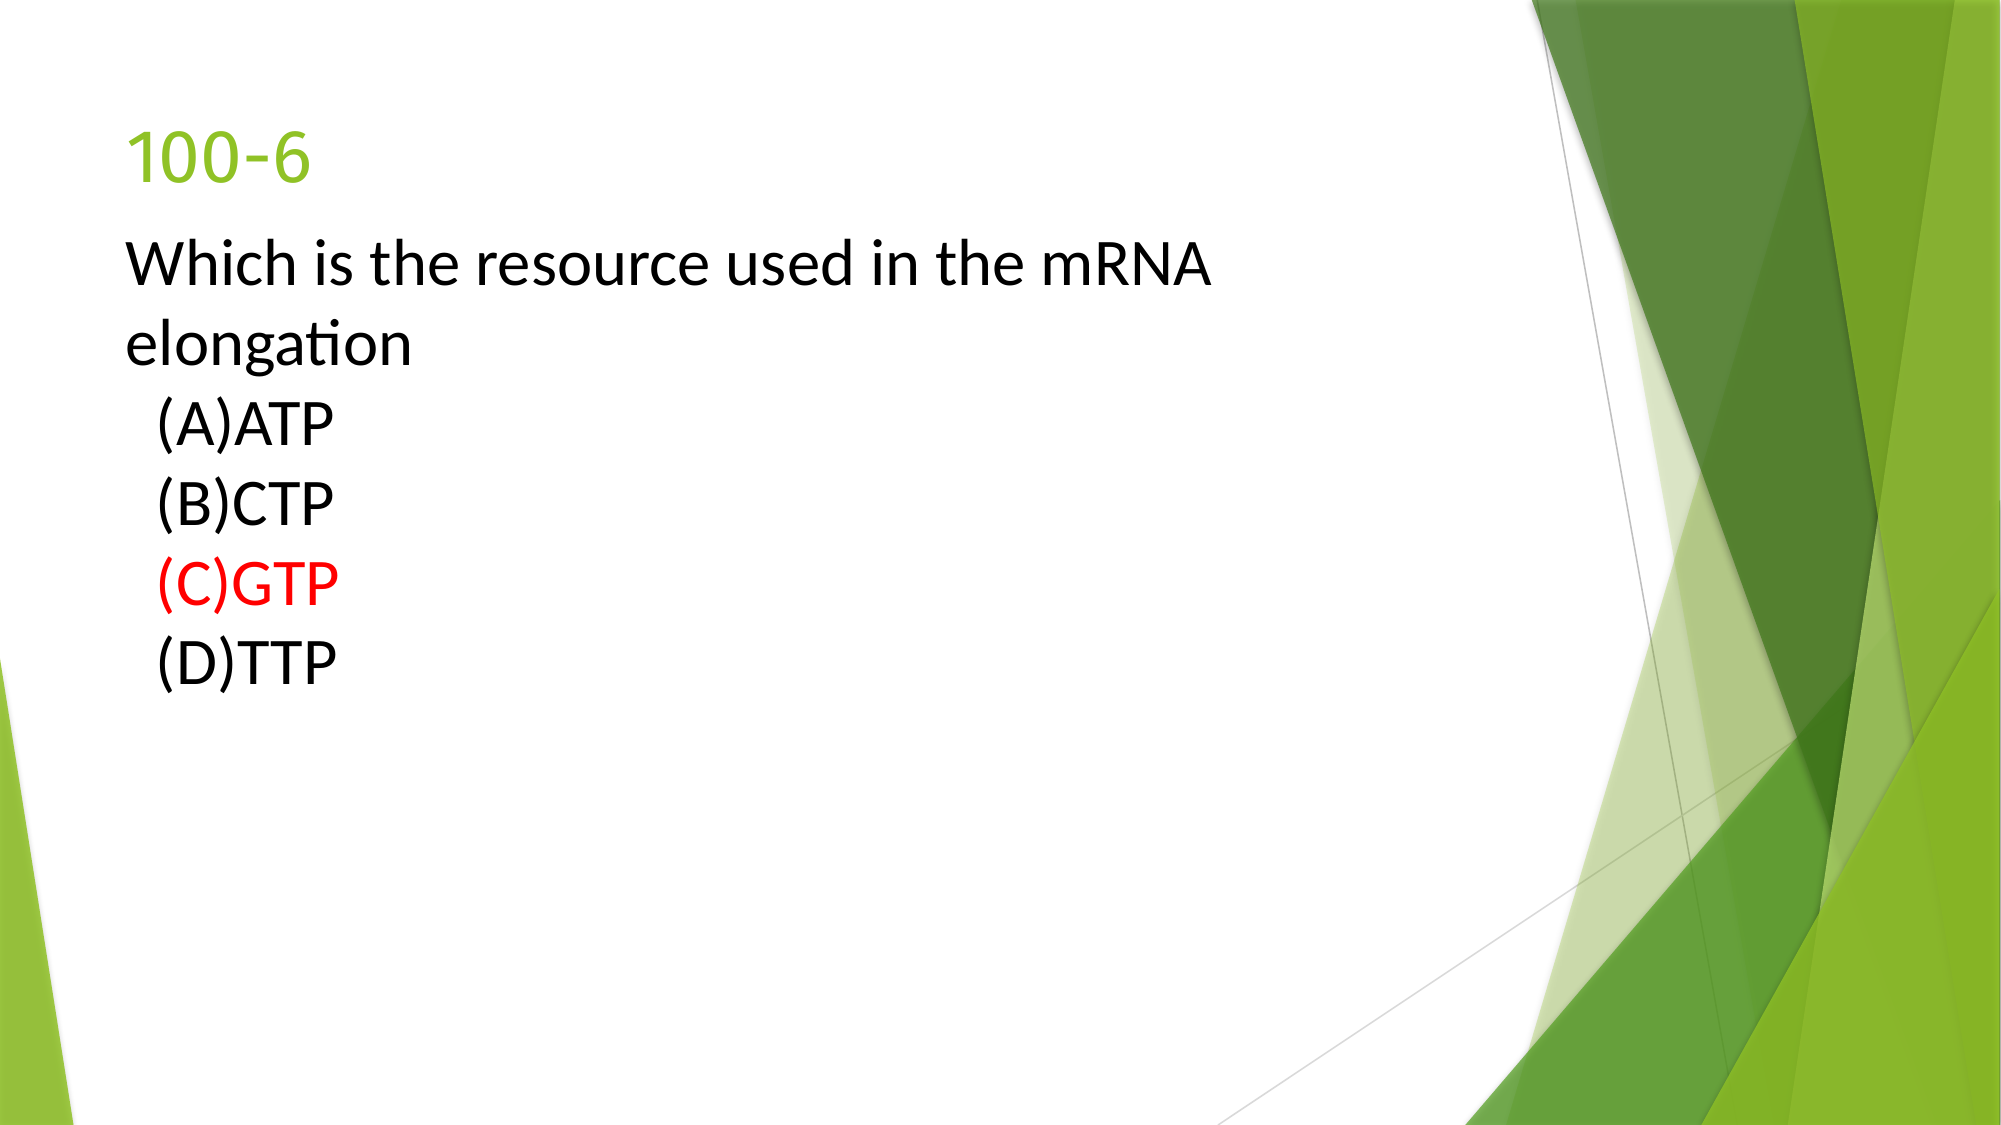

# 100-6
Which is the resource used in the mRNA elongation
  (A)ATP
  (B)CTP
  (C)GTP
  (D)TTP